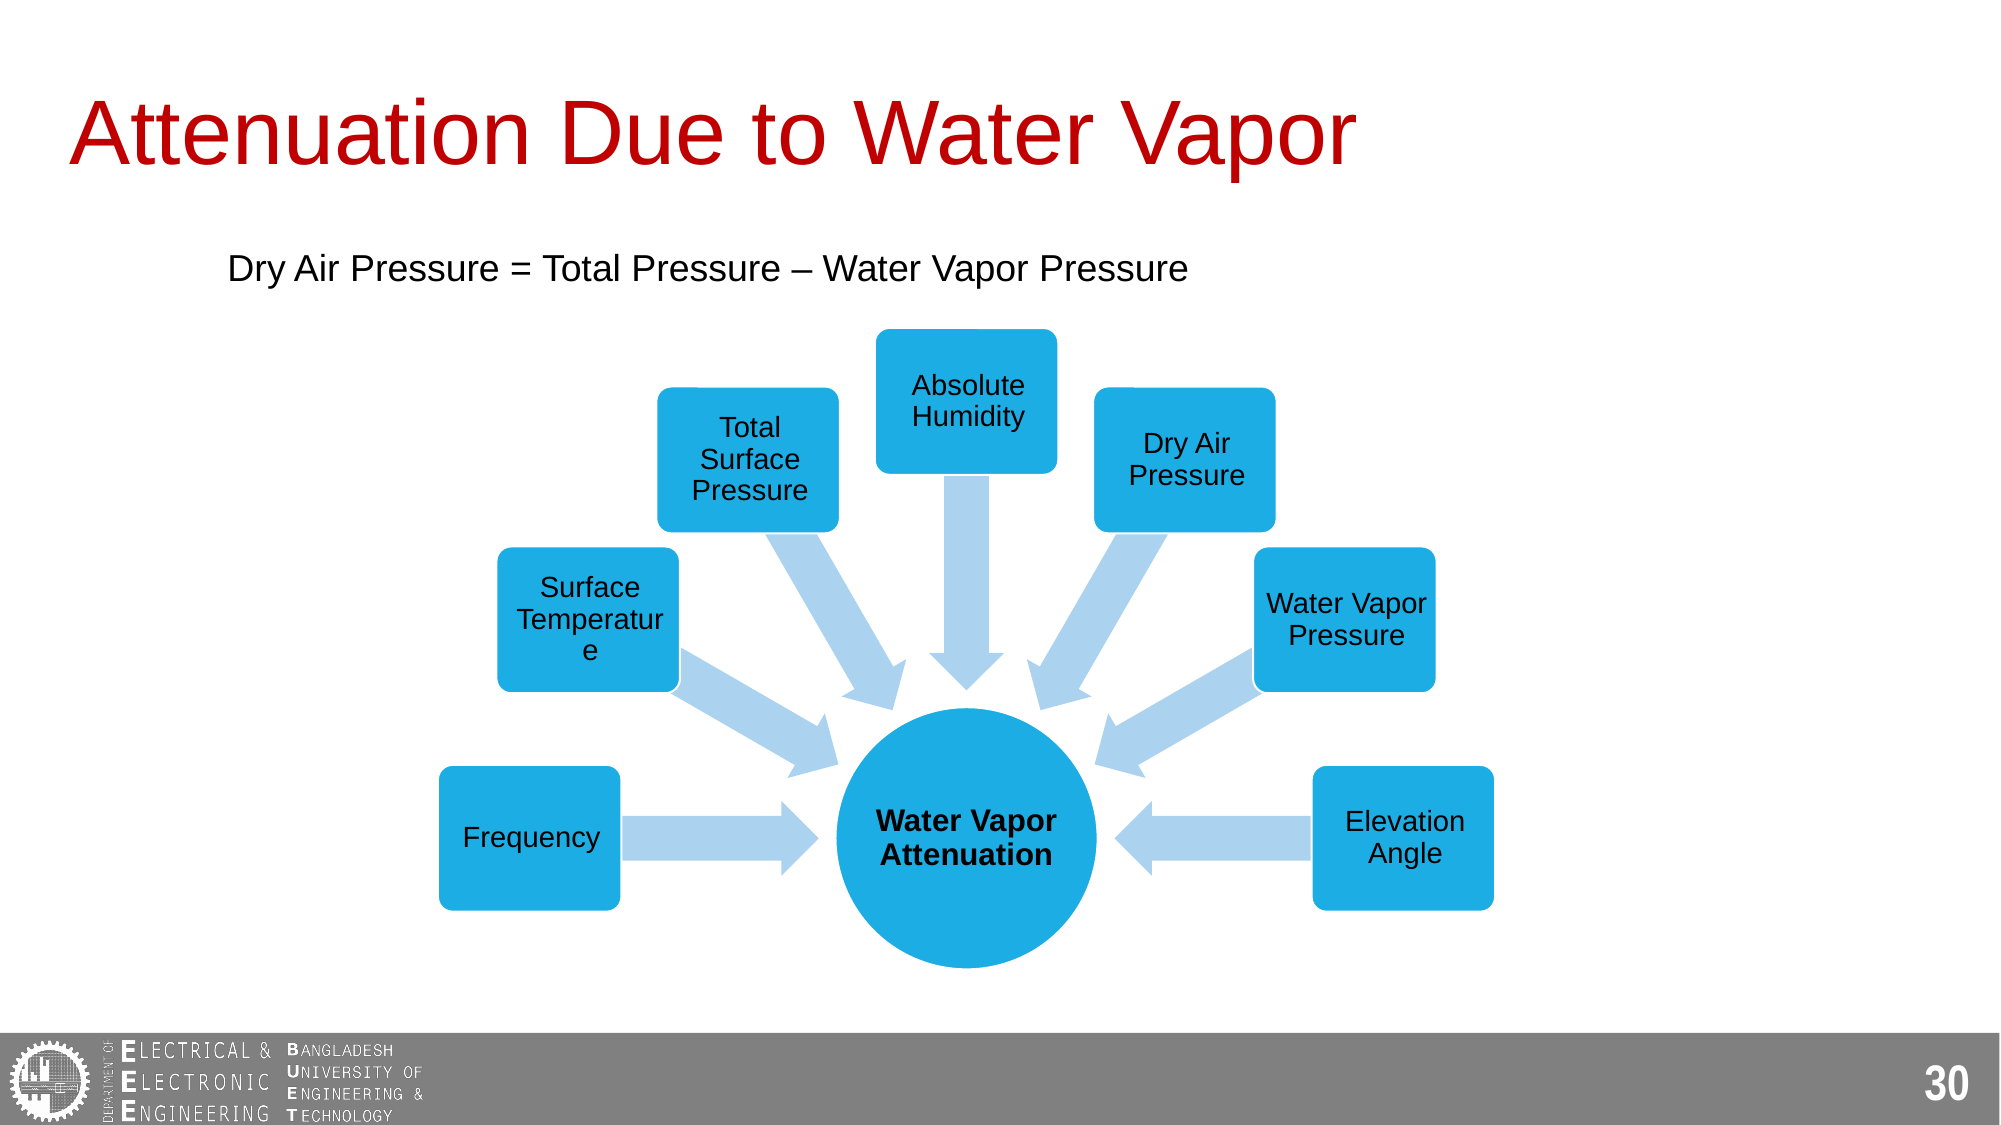

# Attenuation Due to Water Vapor
Dry Air Pressure = Total Pressure – Water Vapor Pressure
Water Vapor Attenuation
Frequency
Surface Temperature
Total Surface Pressure
Absolute Humidity
Dry Air Pressure
Water Vapor Pressure
Elevation Angle
30